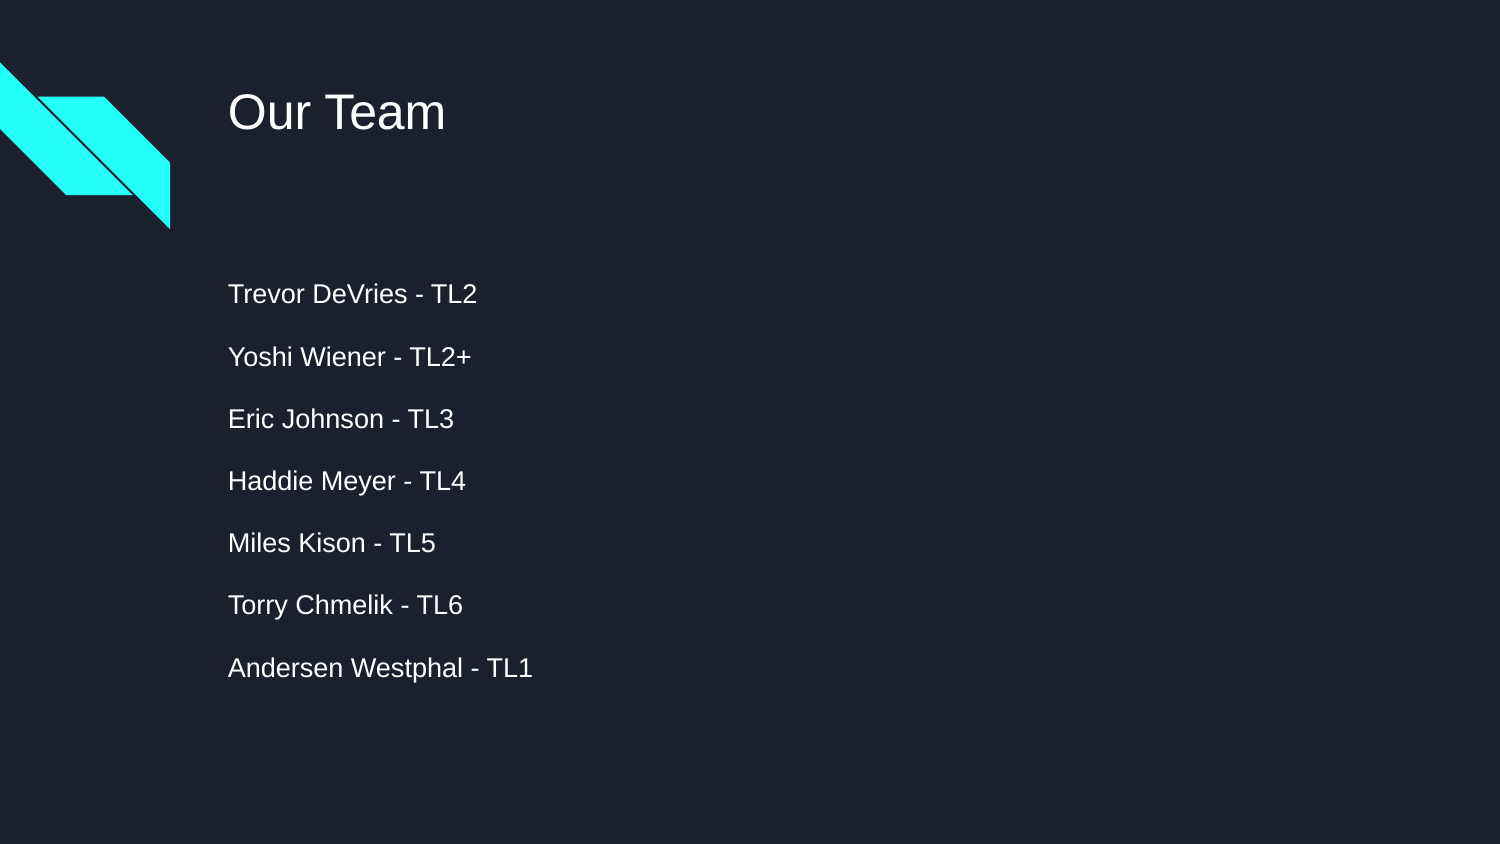

# Our Team
Trevor DeVries - TL2
Yoshi Wiener - TL2+
Eric Johnson - TL3
Haddie Meyer - TL4
Miles Kison - TL5
Torry Chmelik - TL6
Andersen Westphal - TL1